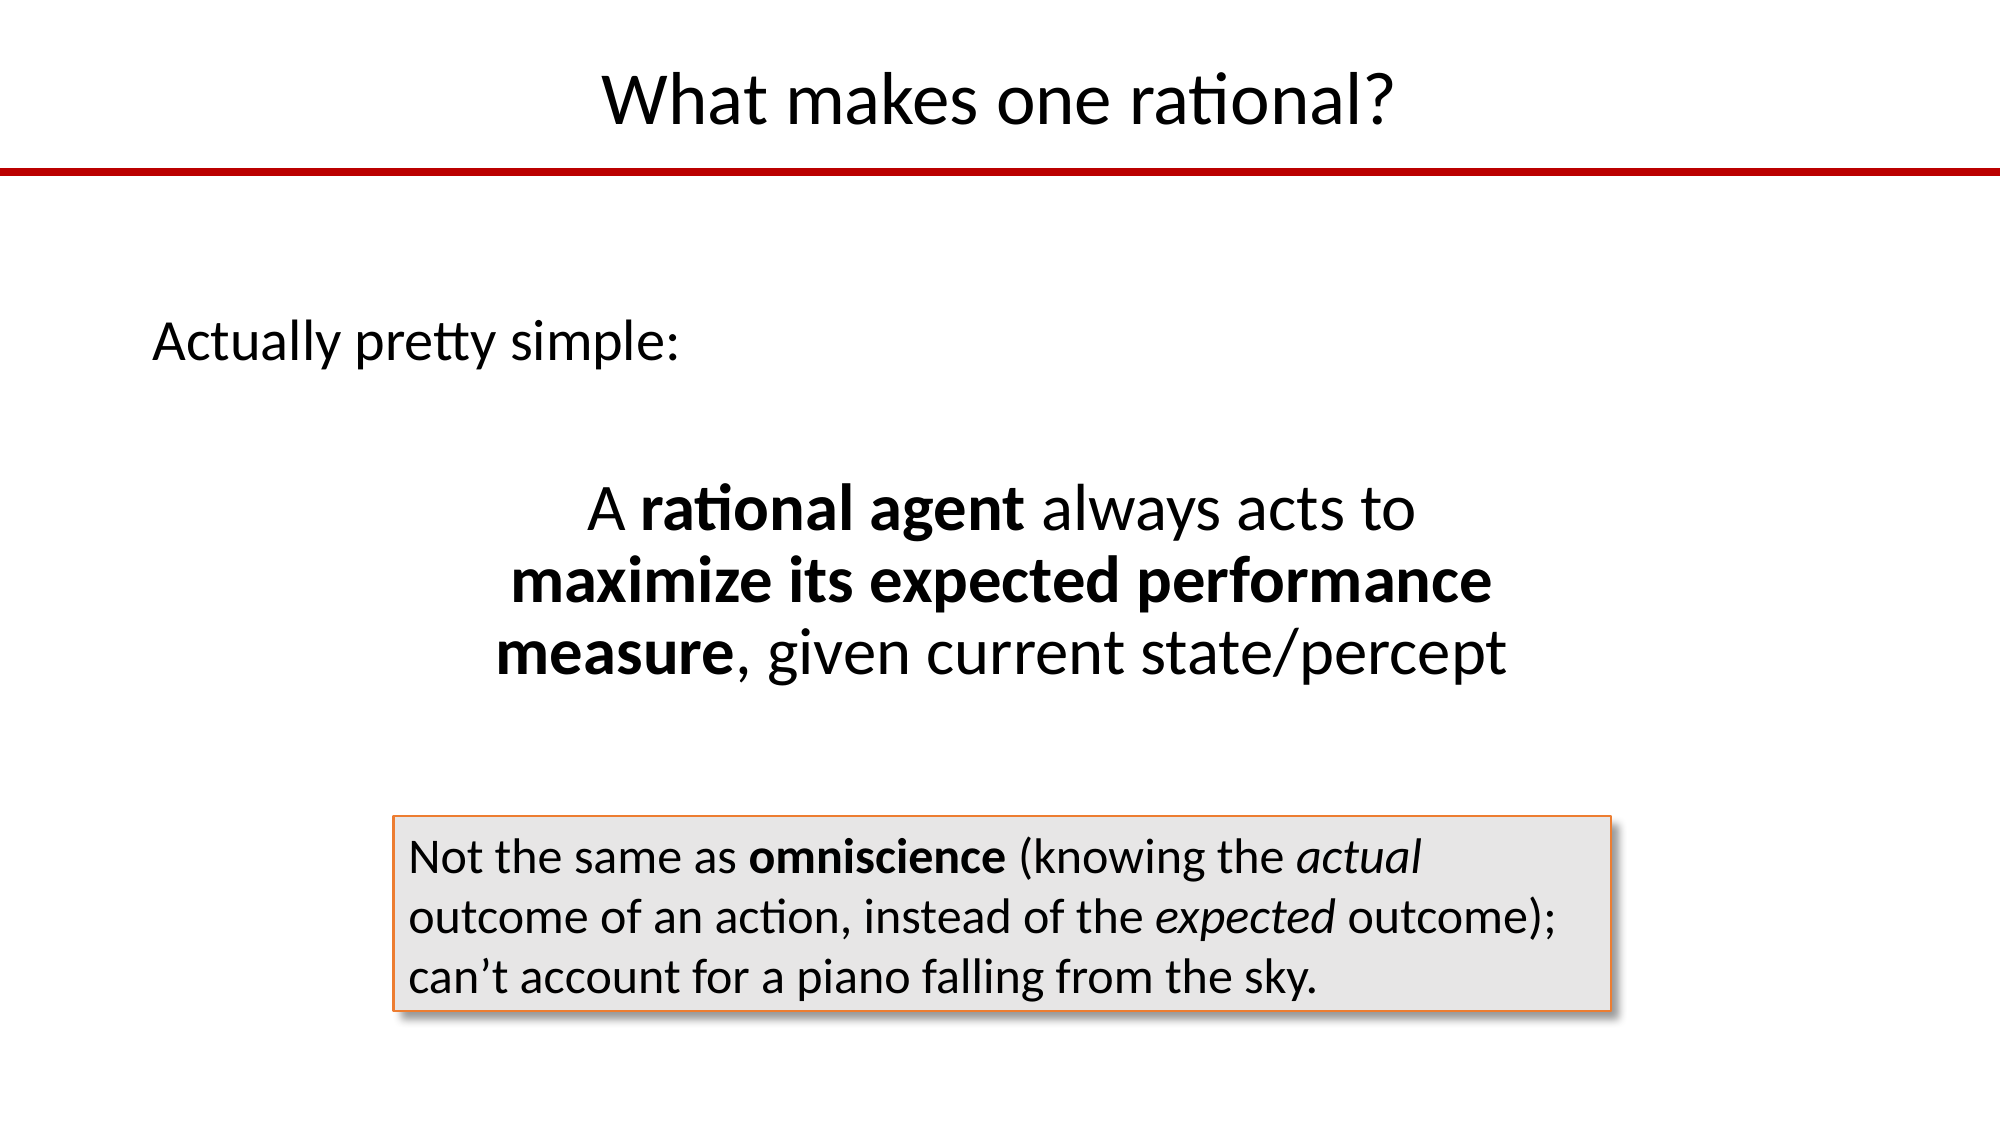

# What makes one rational?
Actually pretty simple:
A rational agent always acts to maximize its expected performance measure, given current state/percept
Not the same as omniscience (knowing the actual outcome of an action, instead of the expected outcome); can’t account for a piano falling from the sky.